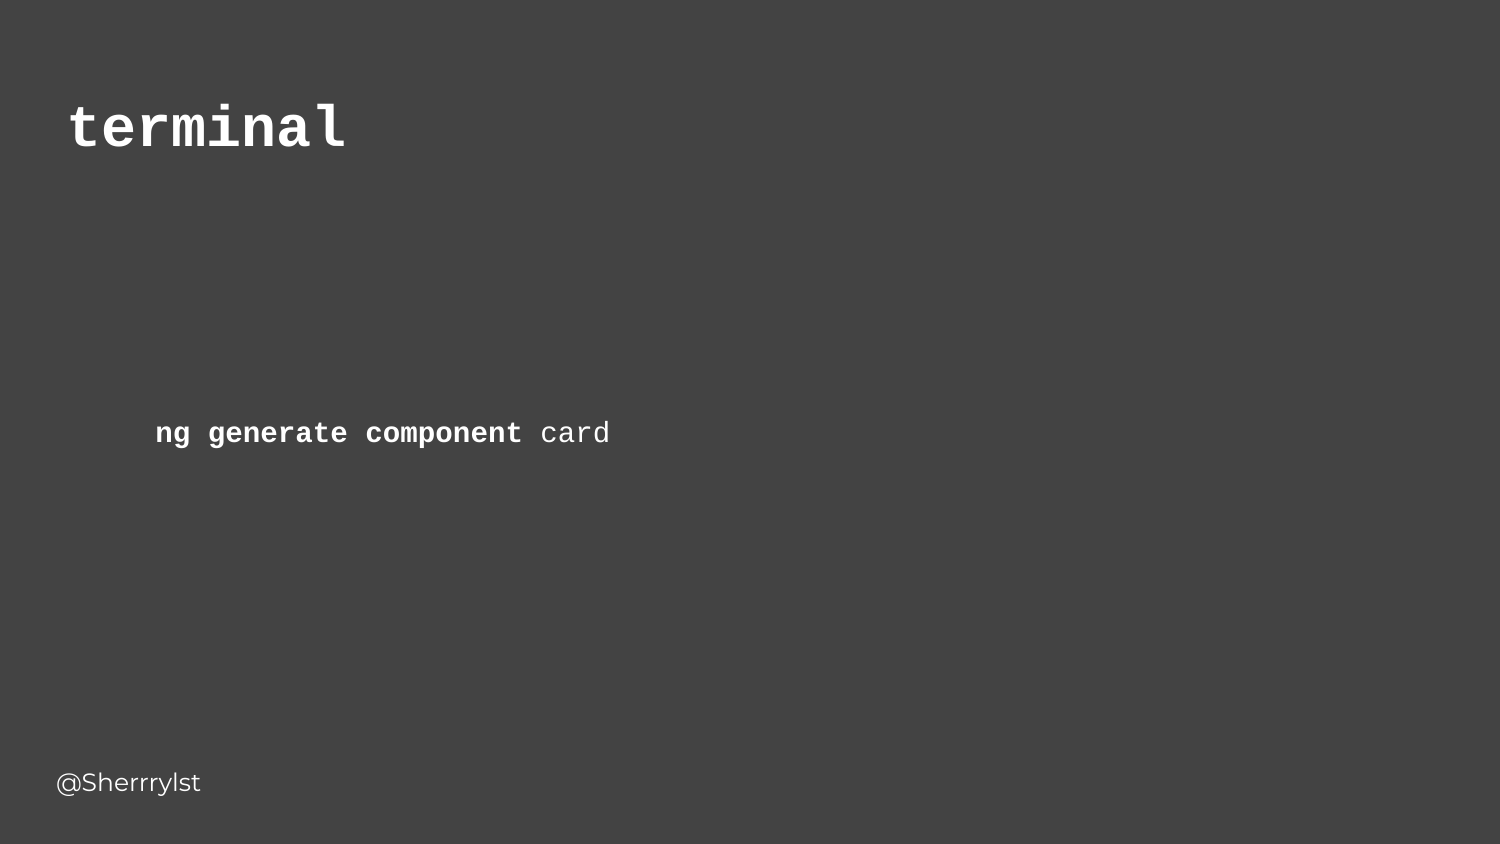

# terminal
ng generate component card
@Sherrrylst